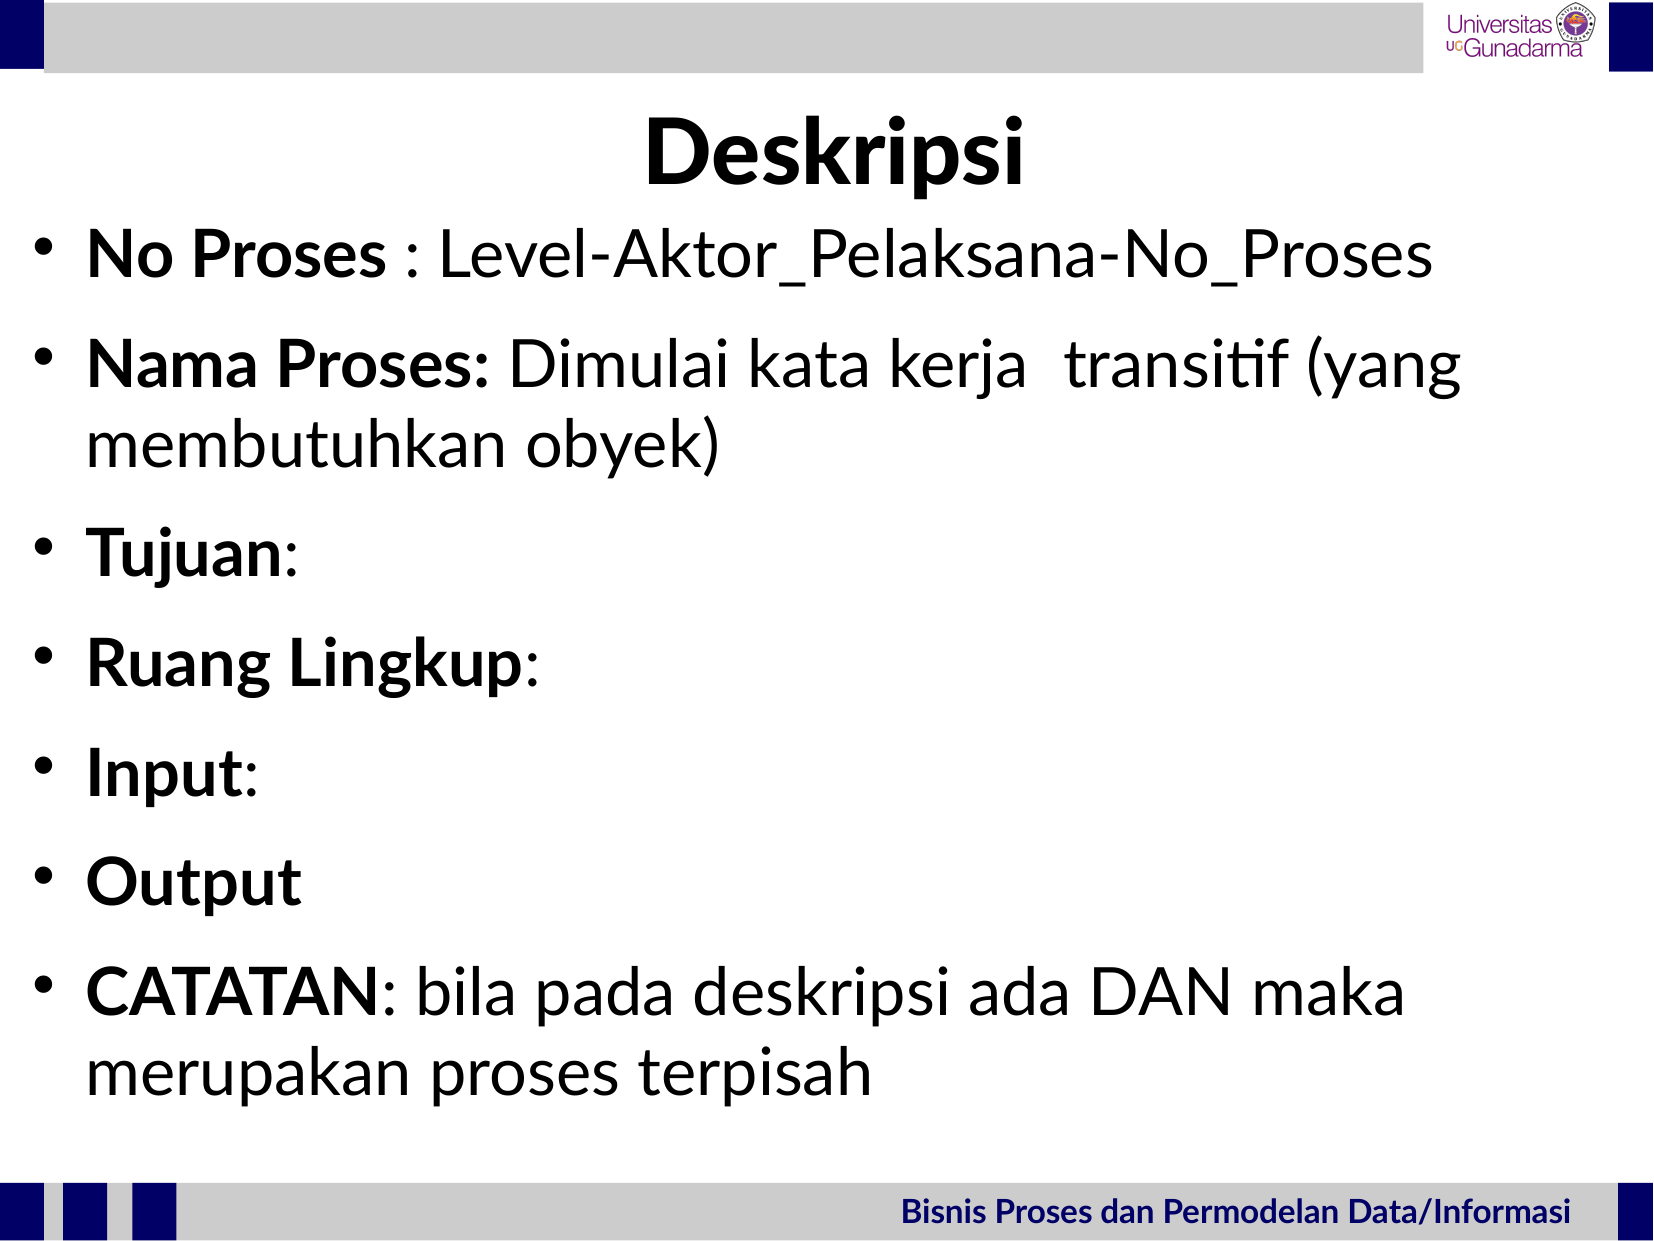

Deskripsi
No Proses : Level-Aktor_Pelaksana-No_Proses
Nama Proses: Dimulai kata kerja  transitif (yang membutuhkan obyek)
Tujuan:
Ruang Lingkup:
Input:
Output
CATATAN: bila pada deskripsi ada DAN maka merupakan proses terpisah